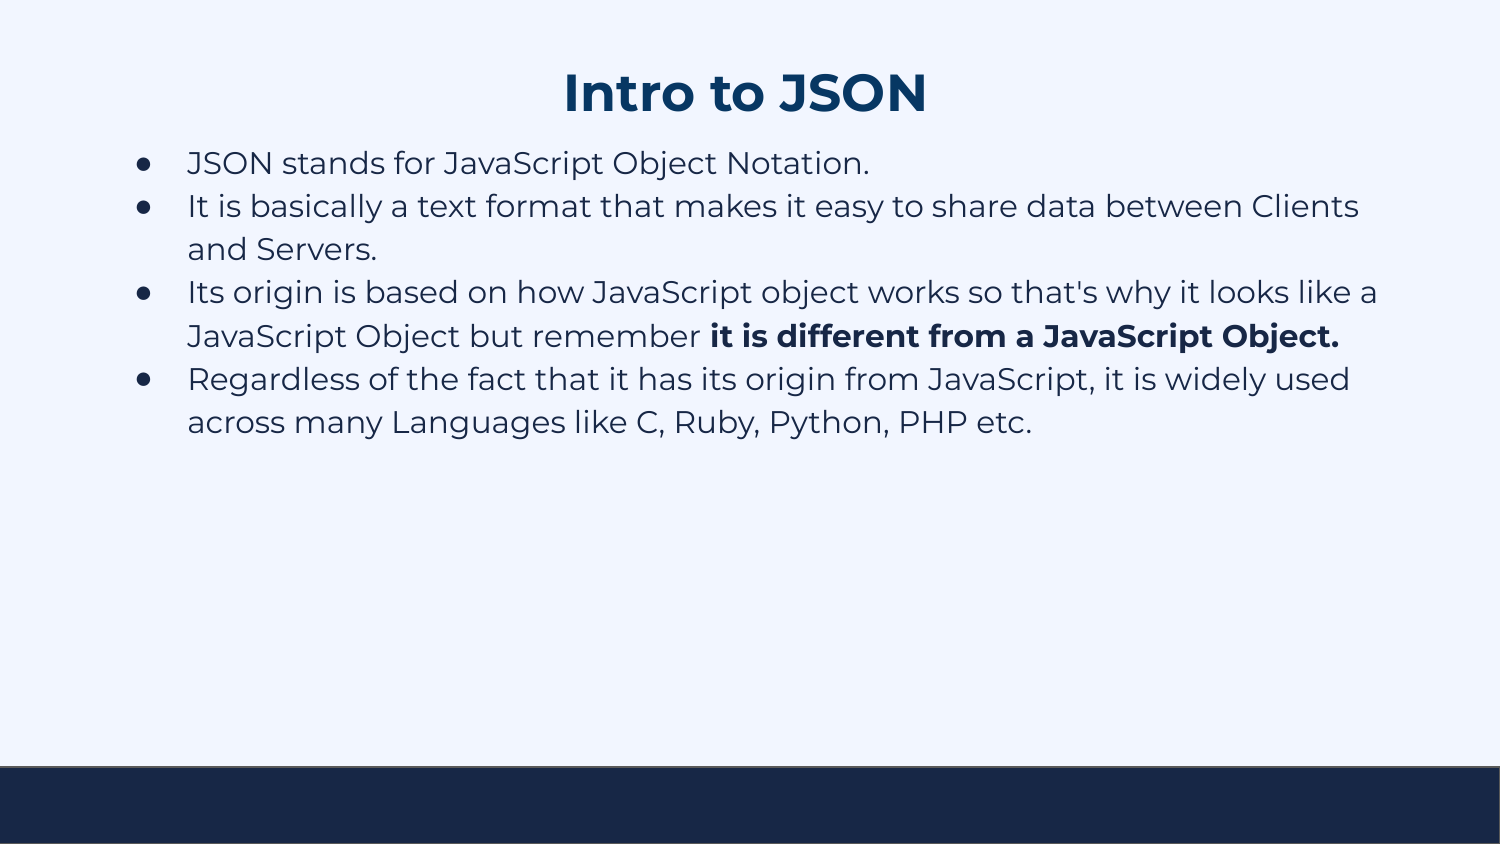

# Intro to JSON
JSON stands for JavaScript Object Notation.
It is basically a text format that makes it easy to share data between Clients and Servers.
Its origin is based on how JavaScript object works so that's why it looks like a JavaScript Object but remember it is different from a JavaScript Object.
Regardless of the fact that it has its origin from JavaScript, it is widely used across many Languages like C, Ruby, Python, PHP etc.